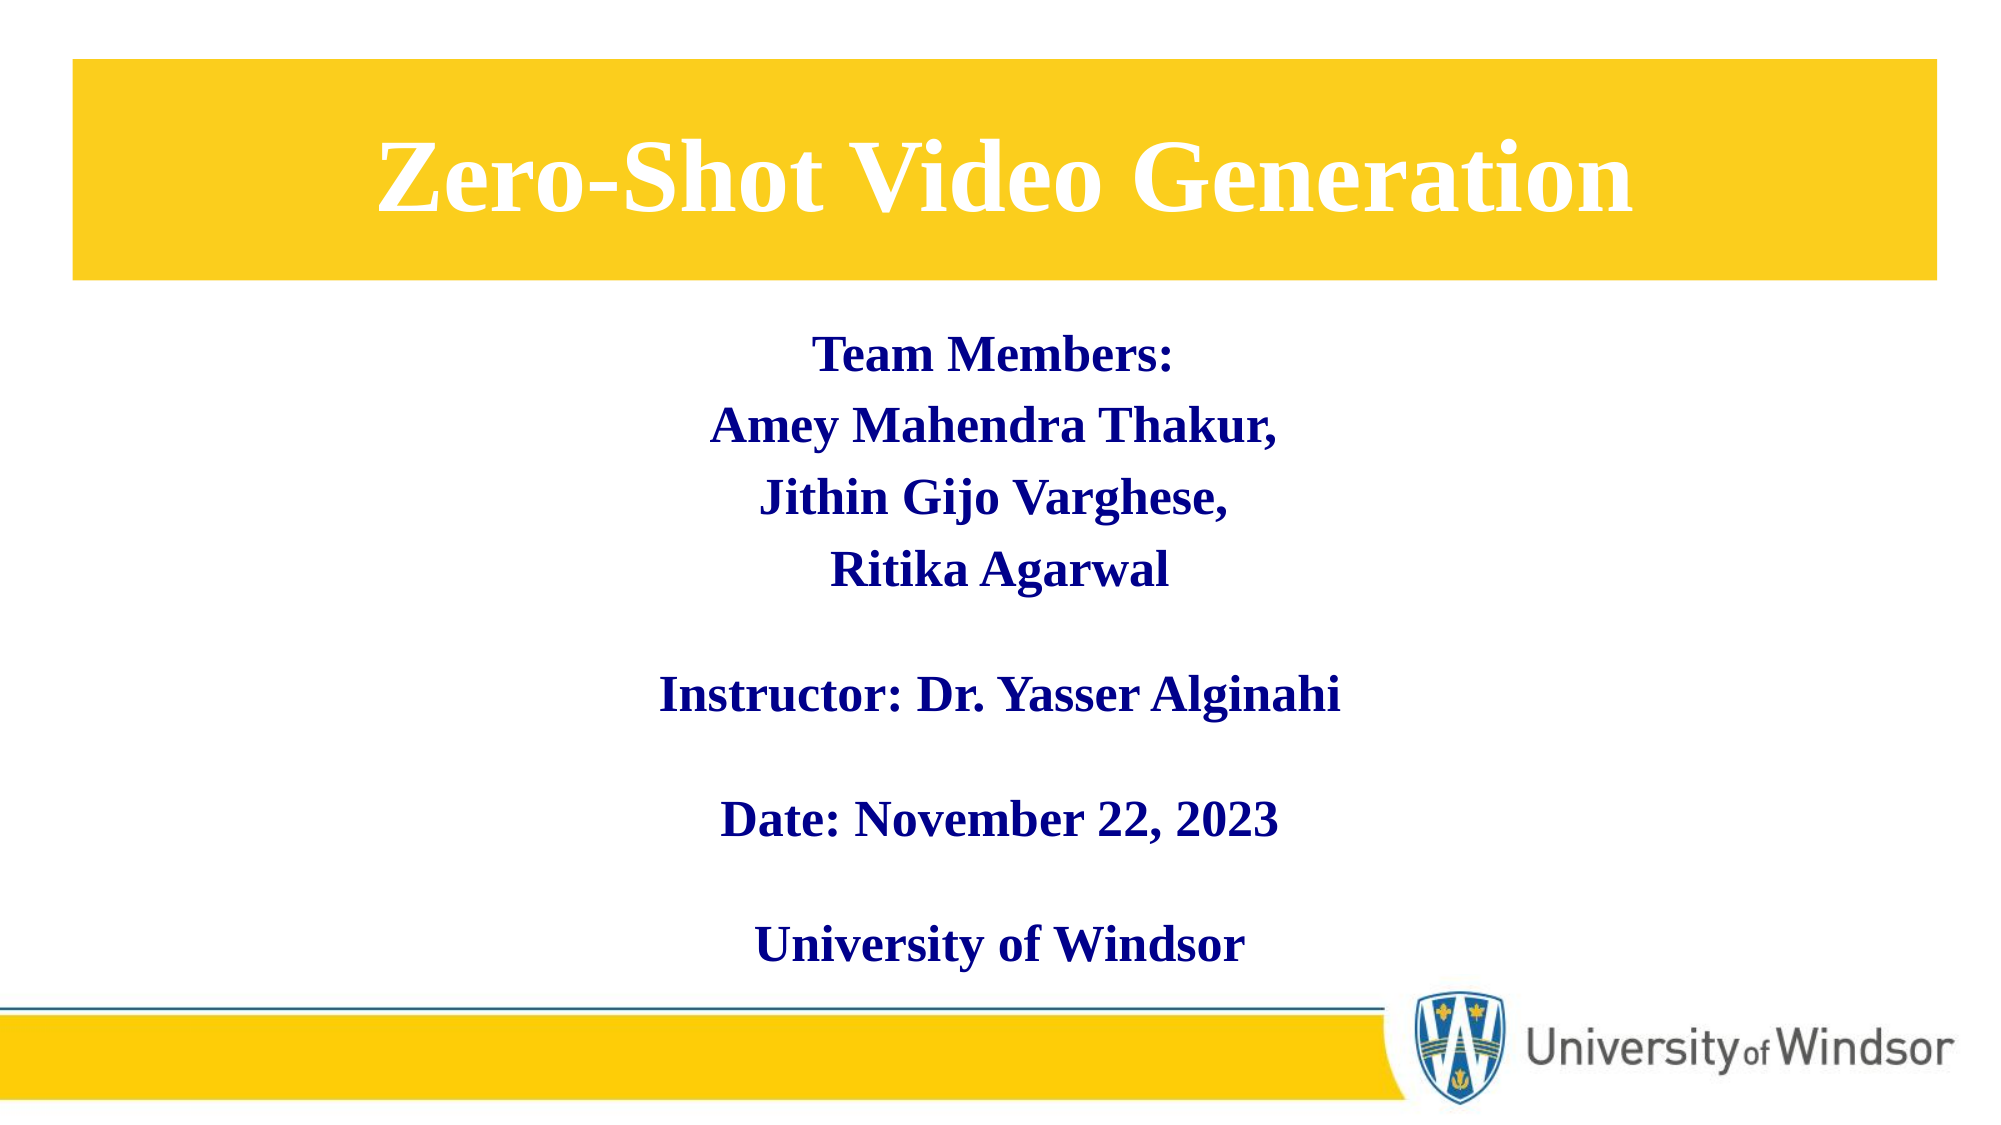

Zero-Shot Video Generation
Team Members:
Amey Mahendra Thakur,
Jithin Gijo Varghese,
Ritika Agarwal

Instructor: Dr. Yasser Alginahi

Date: November 22, 2023

University of Windsor